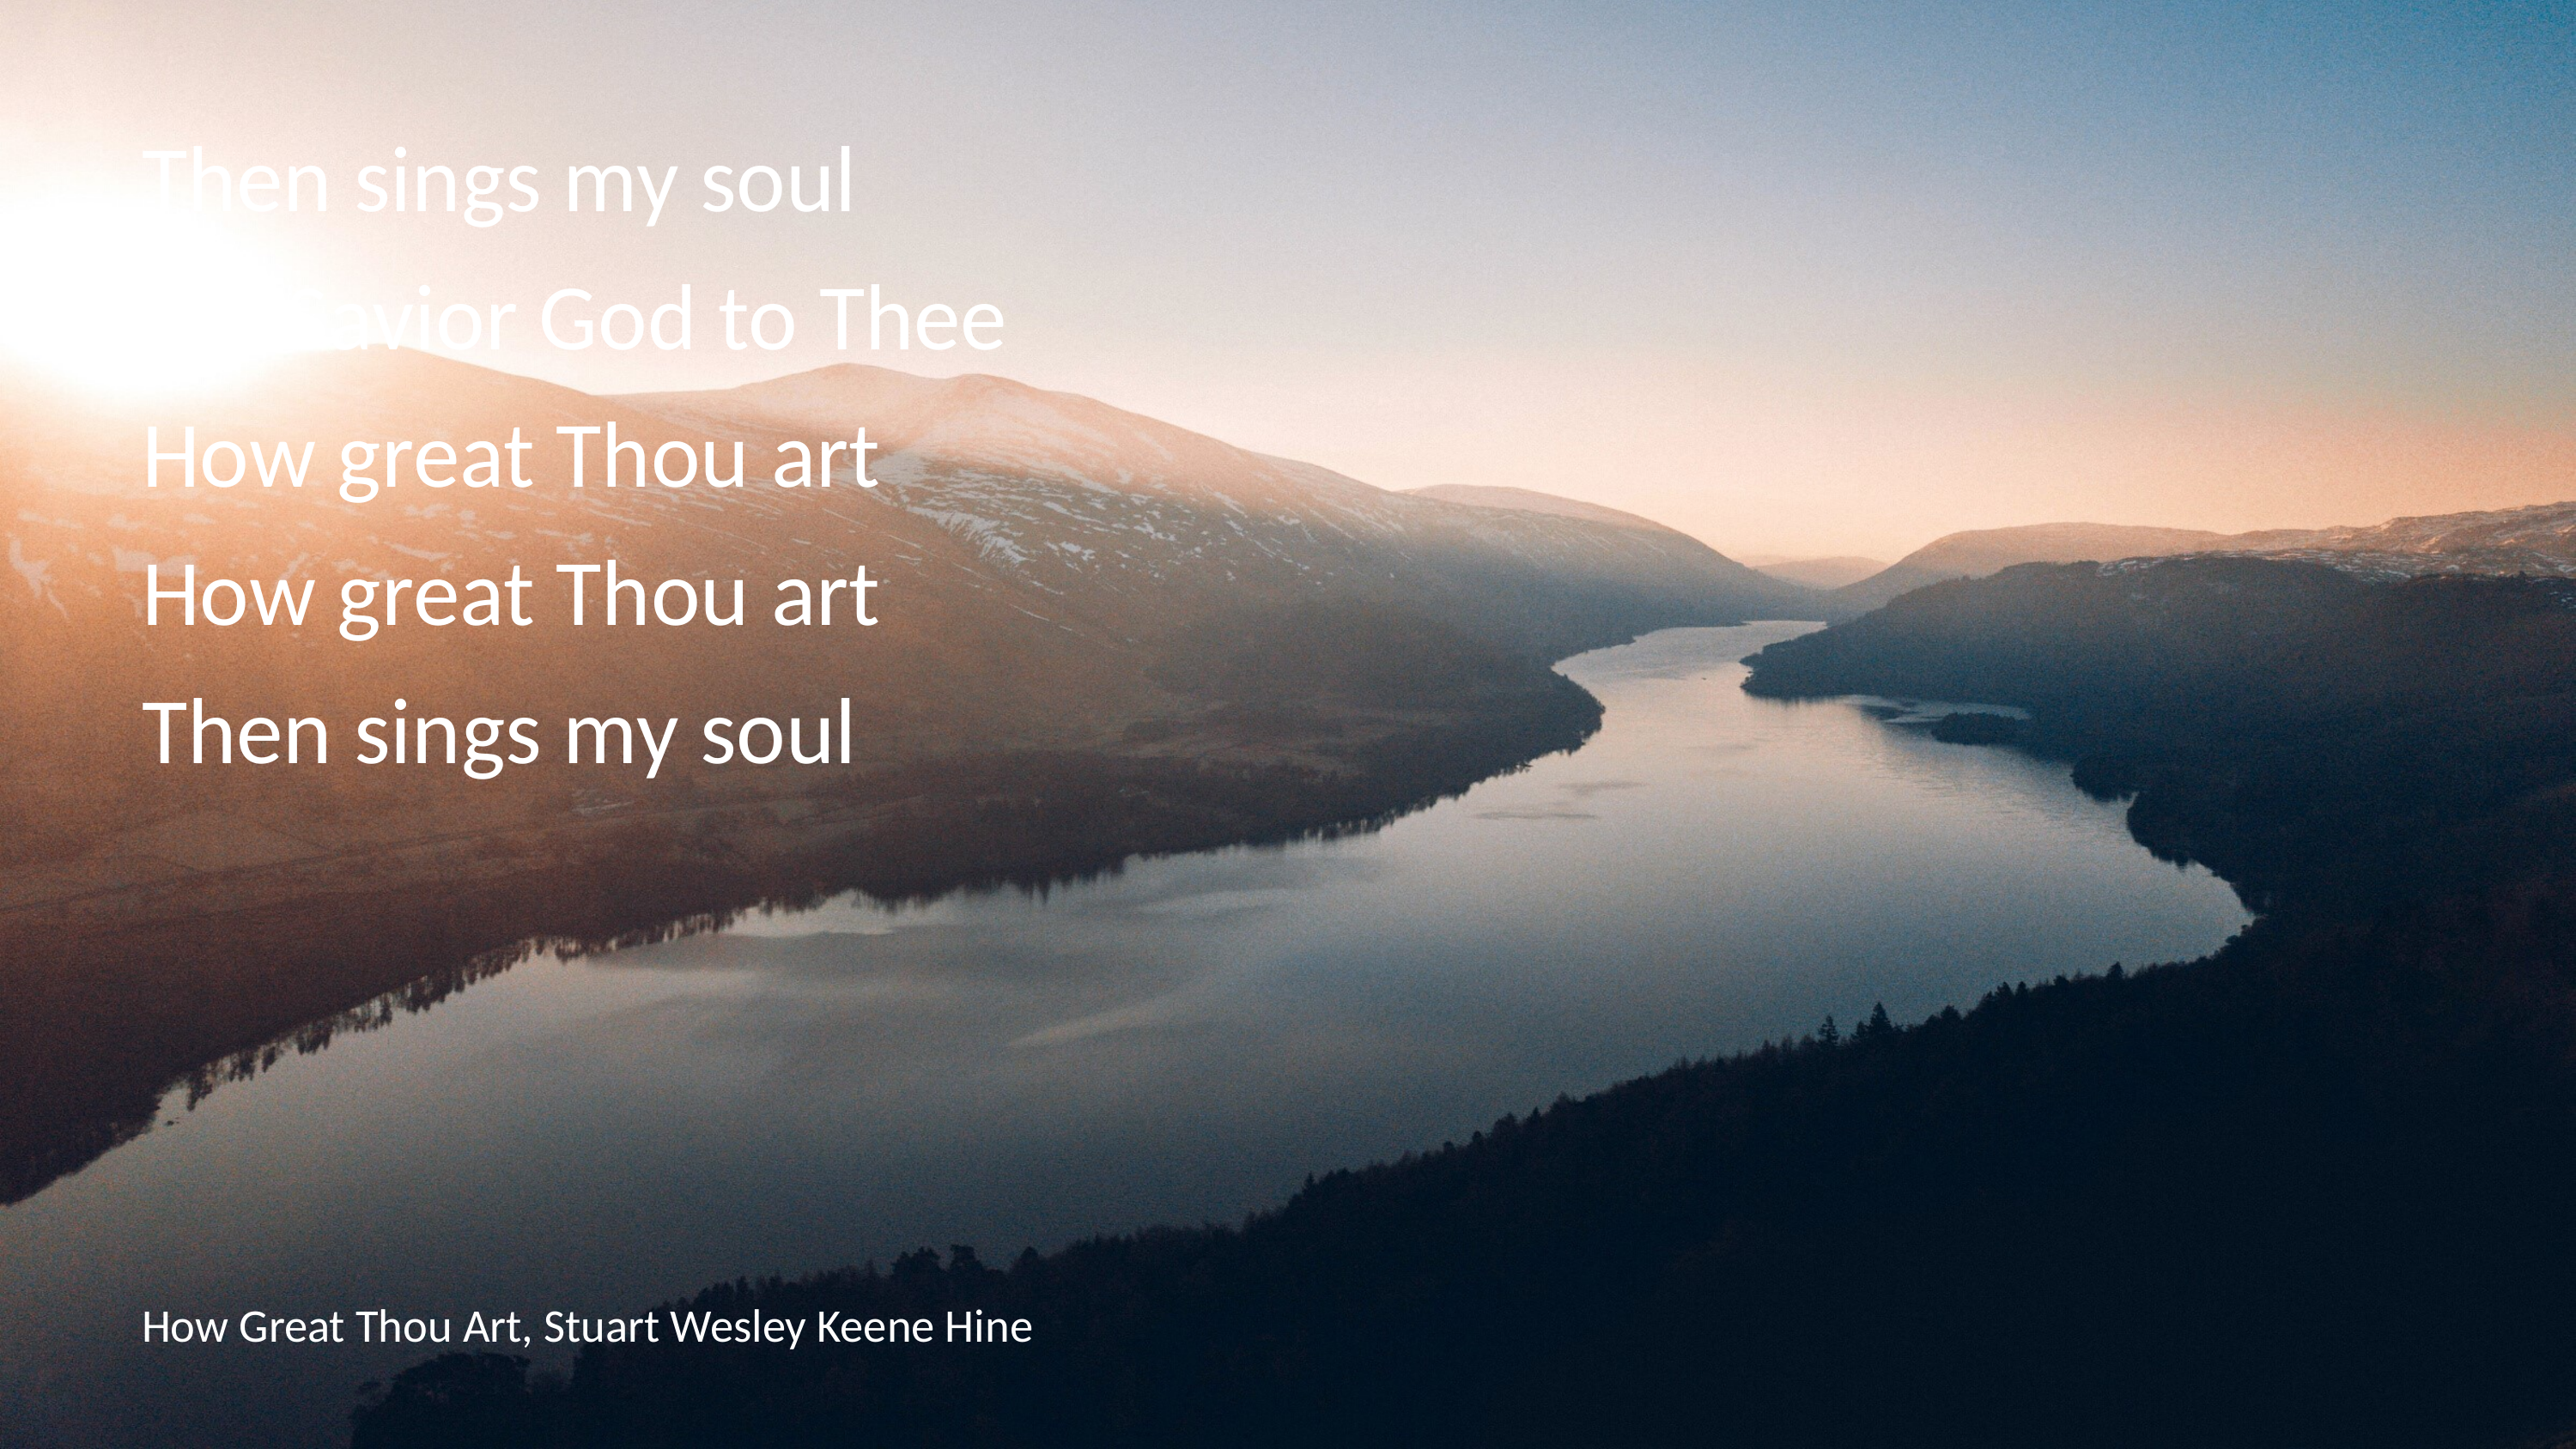

Then sings my soul
My Savior God to Thee
How great Thou art
How great Thou art
Then sings my soul

# How Great Thou Art, Stuart Wesley Keene Hine